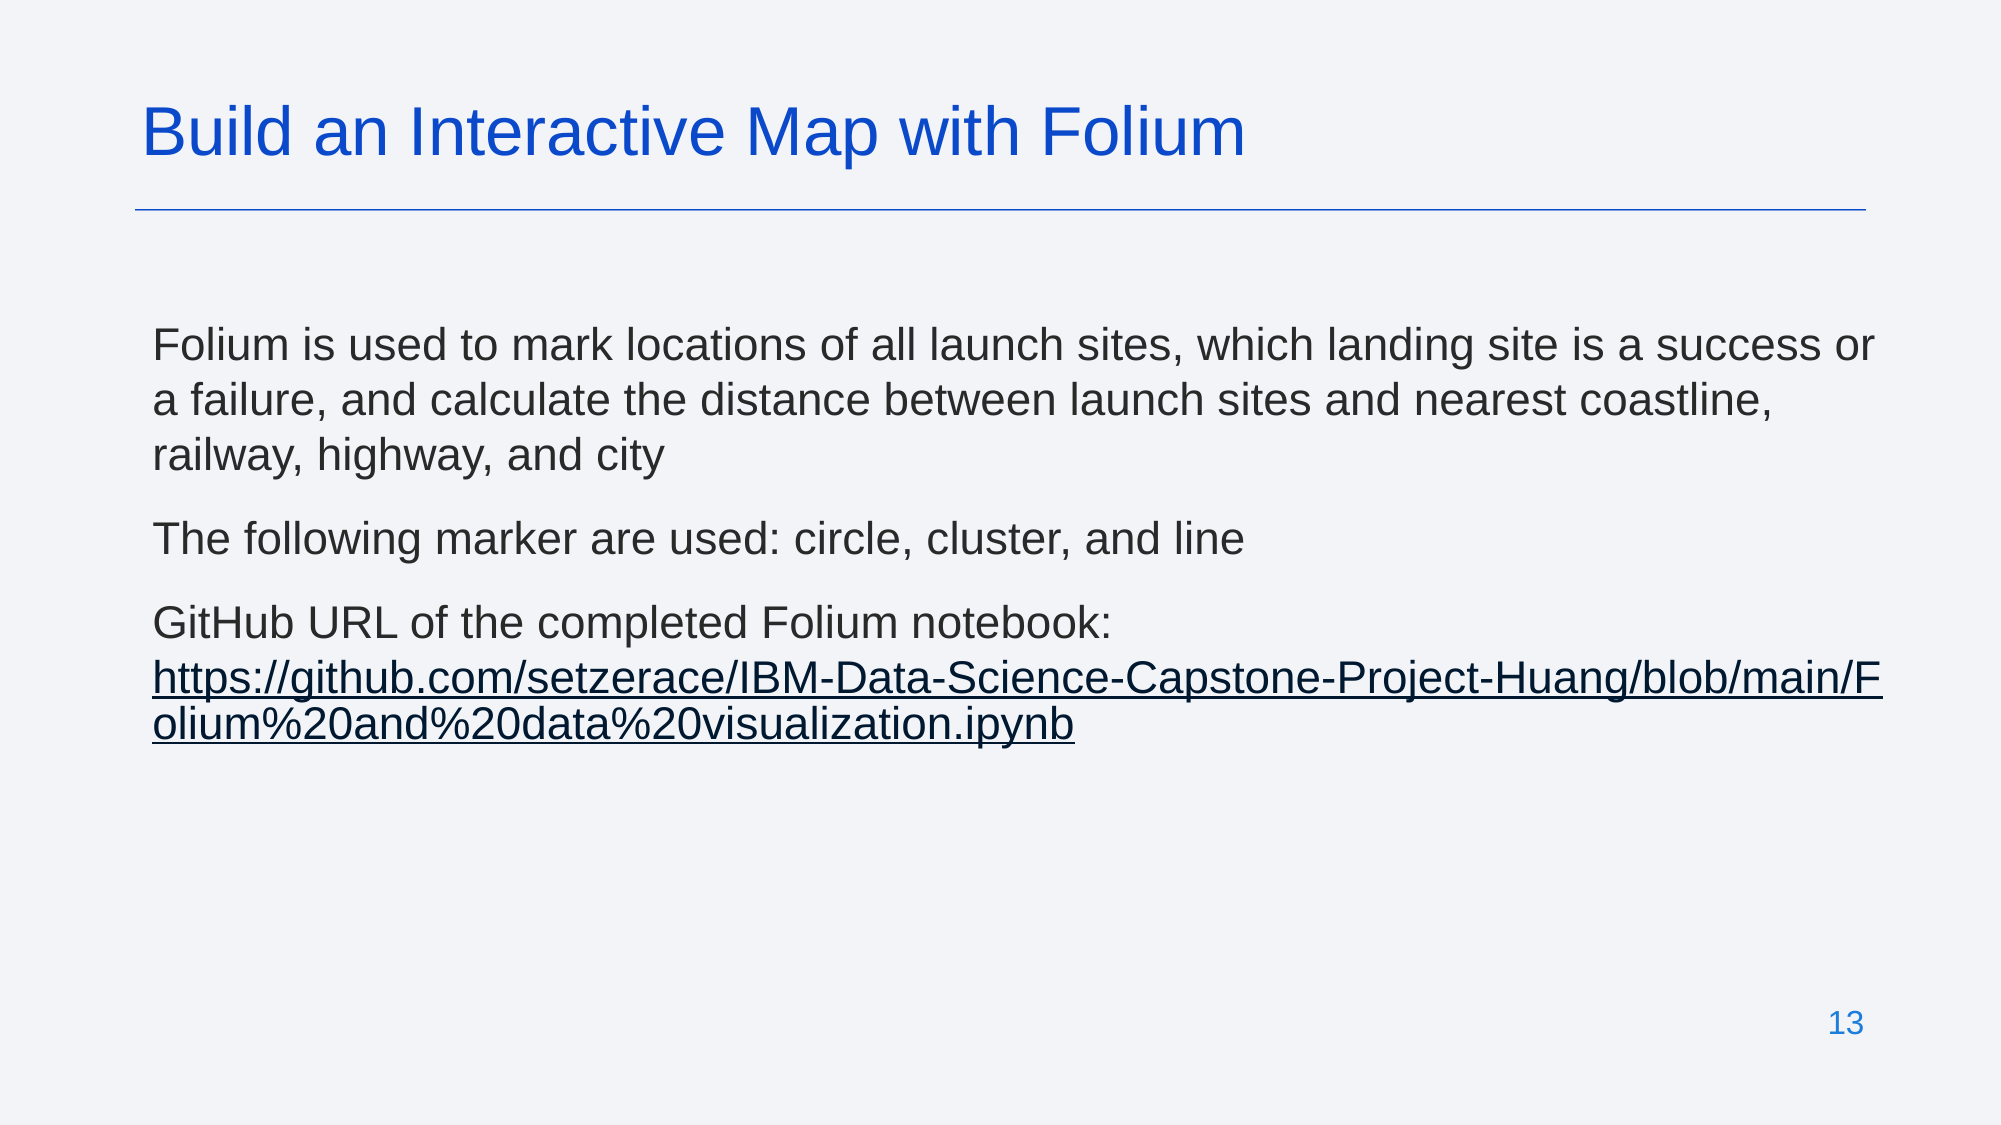

Build an Interactive Map with Folium
Folium is used to mark locations of all launch sites, which landing site is a success or a failure, and calculate the distance between launch sites and nearest coastline, railway, highway, and city
The following marker are used: circle, cluster, and line
GitHub URL of the completed Folium notebook:         https://github.com/setzerace/IBM-Data-Science-Capstone-Project-Huang/blob/main/Folium%20and%20data%20visualization.ipynb

13